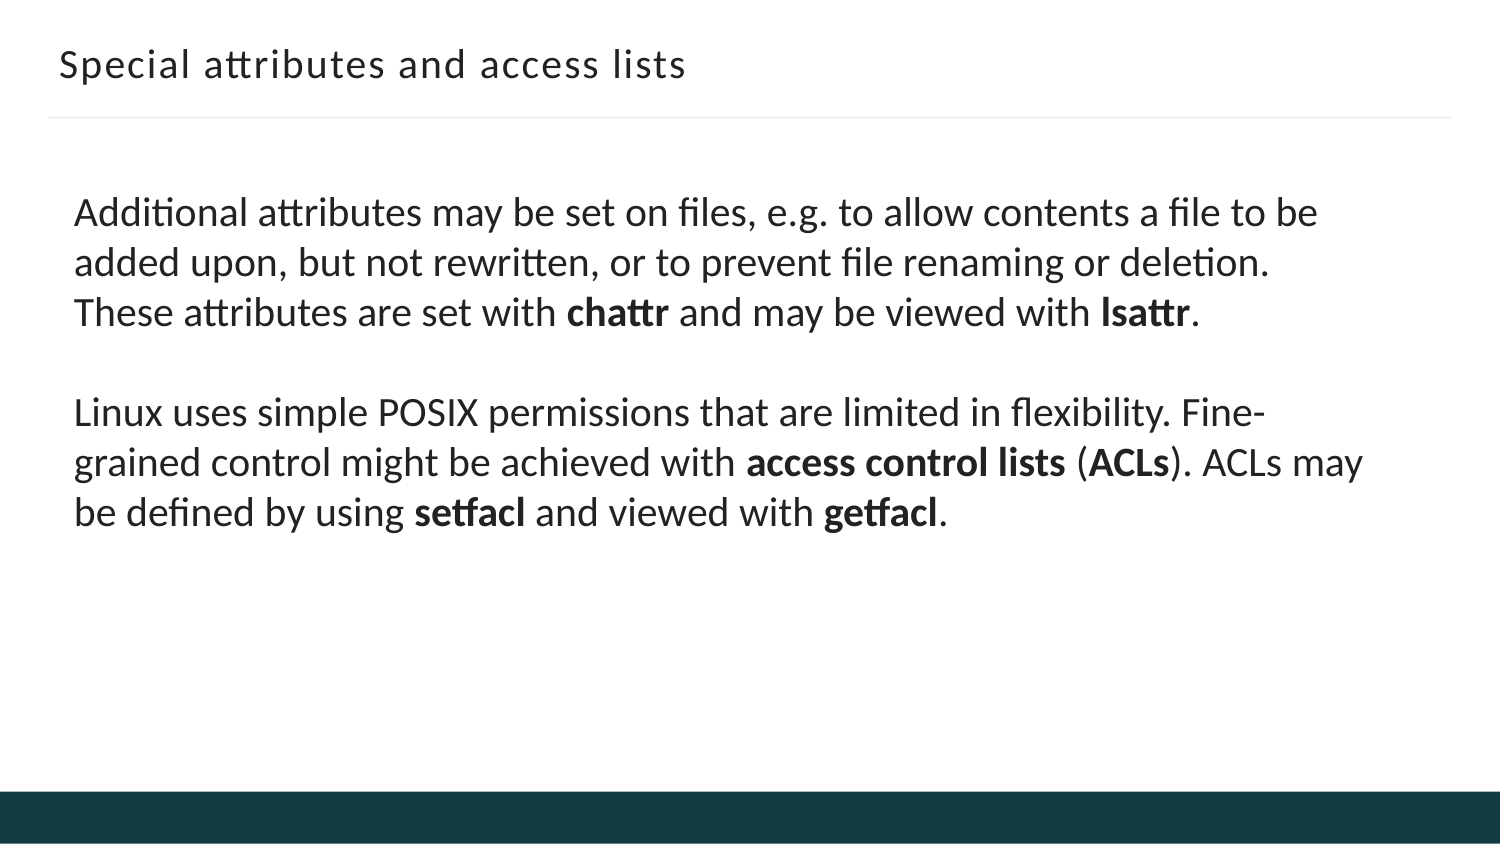

# Special attributes and access lists
Additional attributes may be set on files, e.g. to allow contents a file to be added upon, but not rewritten, or to prevent file renaming or deletion. These attributes are set with chattr and may be viewed with lsattr.

Linux uses simple POSIX permissions that are limited in flexibility. Fine-grained control might be achieved with access control lists (ACLs). ACLs may be defined by using setfacl and viewed with getfacl.